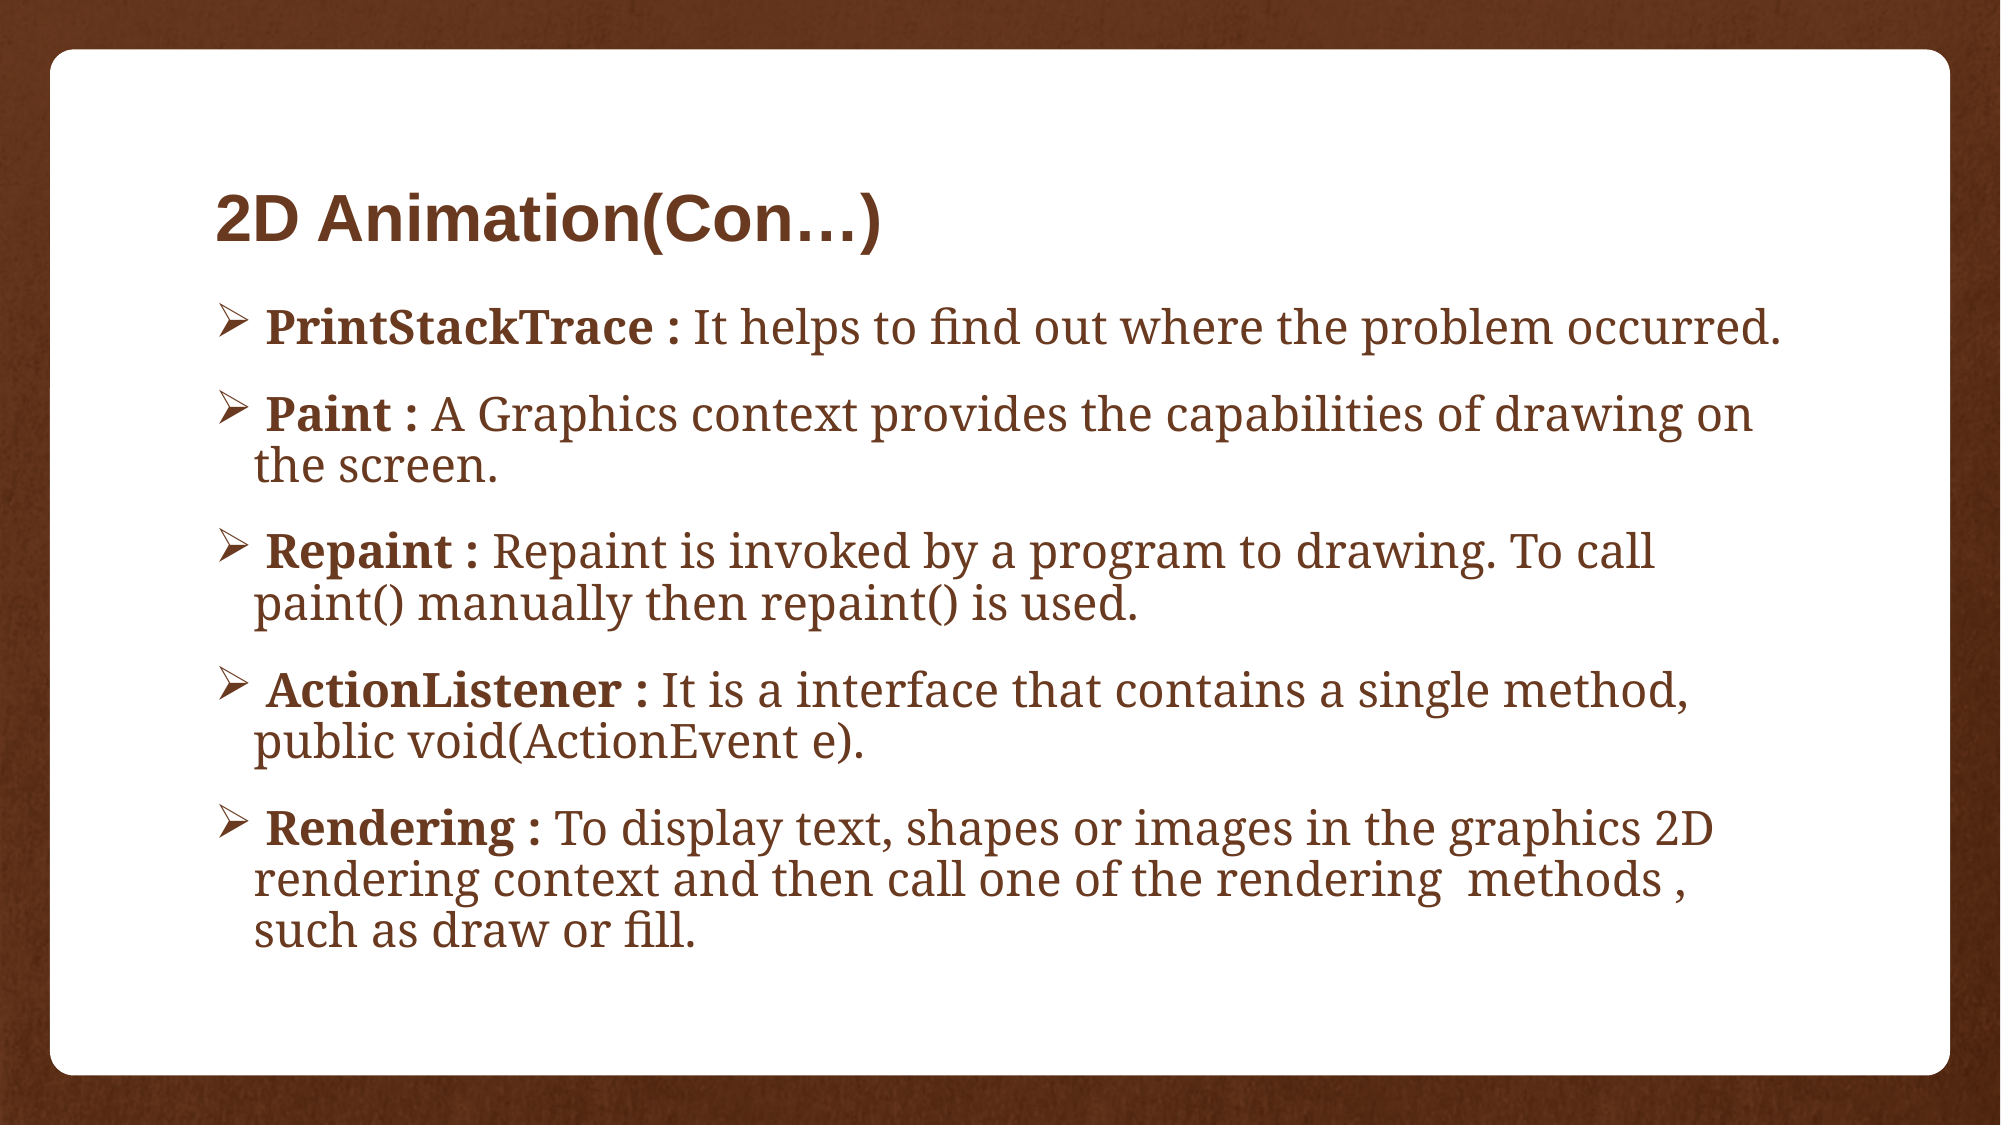

# 2D Animation(Con…)
 PrintStackTrace : It helps to find out where the problem occurred.
 Paint : A Graphics context provides the capabilities of drawing on the screen.
 Repaint : Repaint is invoked by a program to drawing. To call paint() manually then repaint() is used.
 ActionListener : It is a interface that contains a single method, public void(ActionEvent e).
 Rendering : To display text, shapes or images in the graphics 2D rendering context and then call one of the rendering  methods , such as draw or fill.